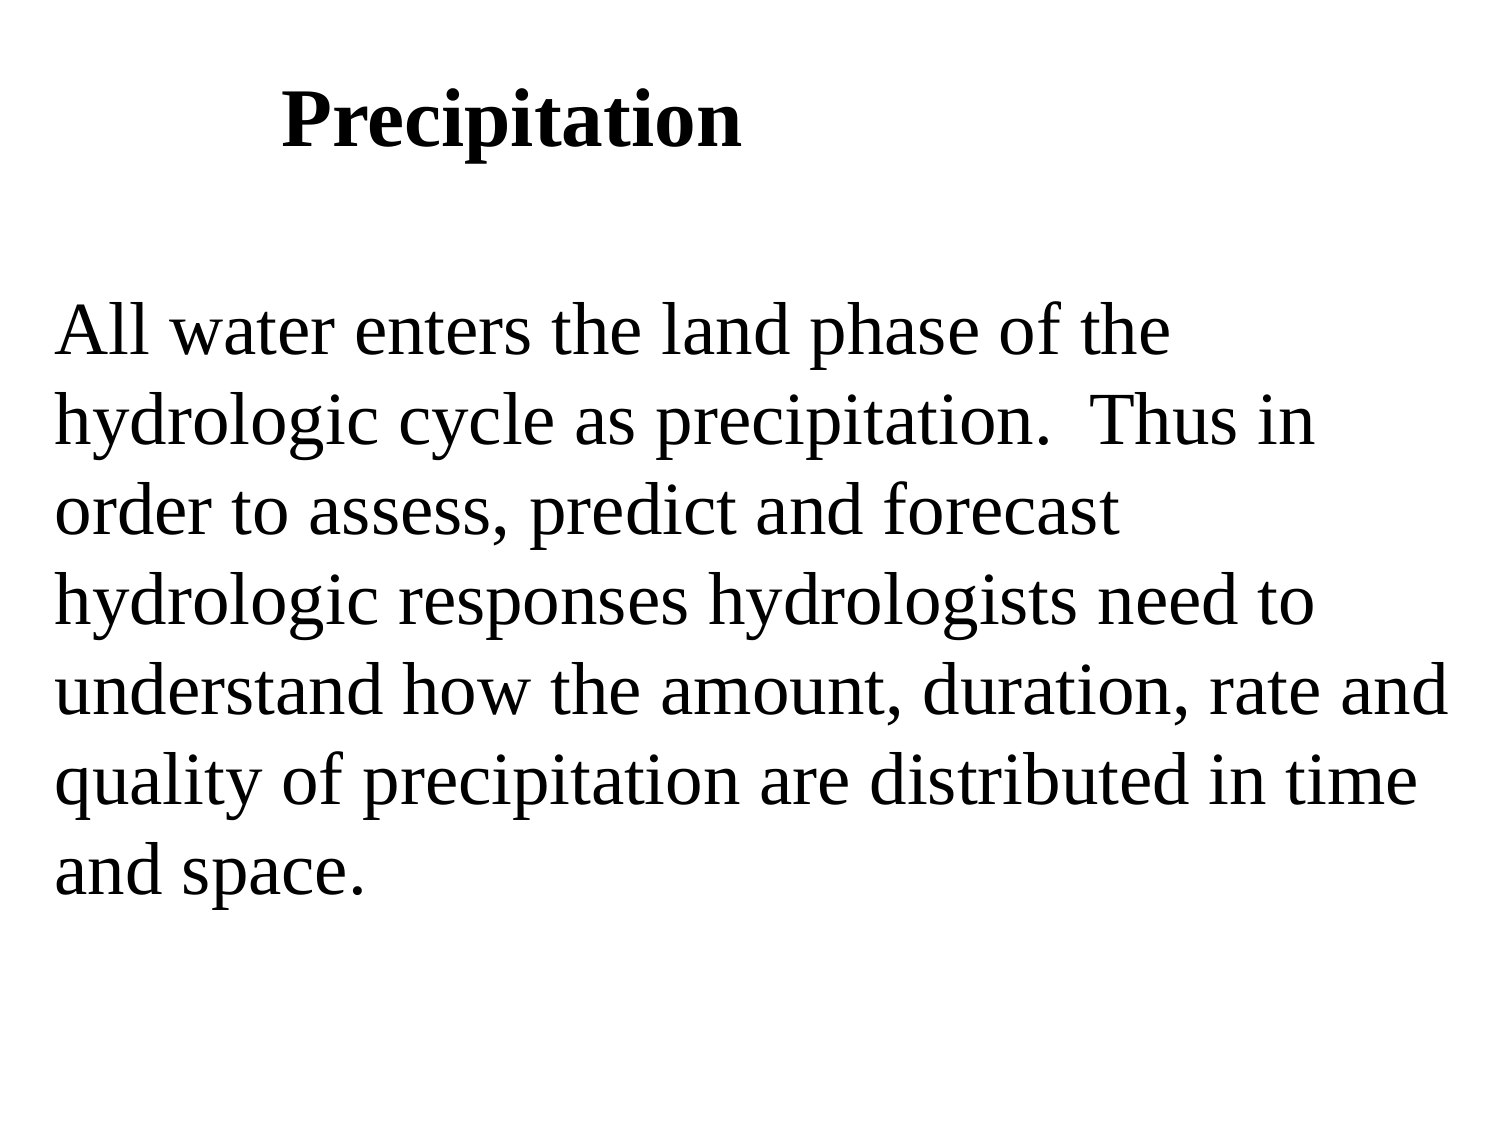

# Precipitation
All water enters the land phase of the hydrologic cycle as precipitation.  Thus in order to assess, predict and forecast hydrologic responses hydrologists need to understand how the amount, duration, rate and quality of precipitation are distributed in time and space.